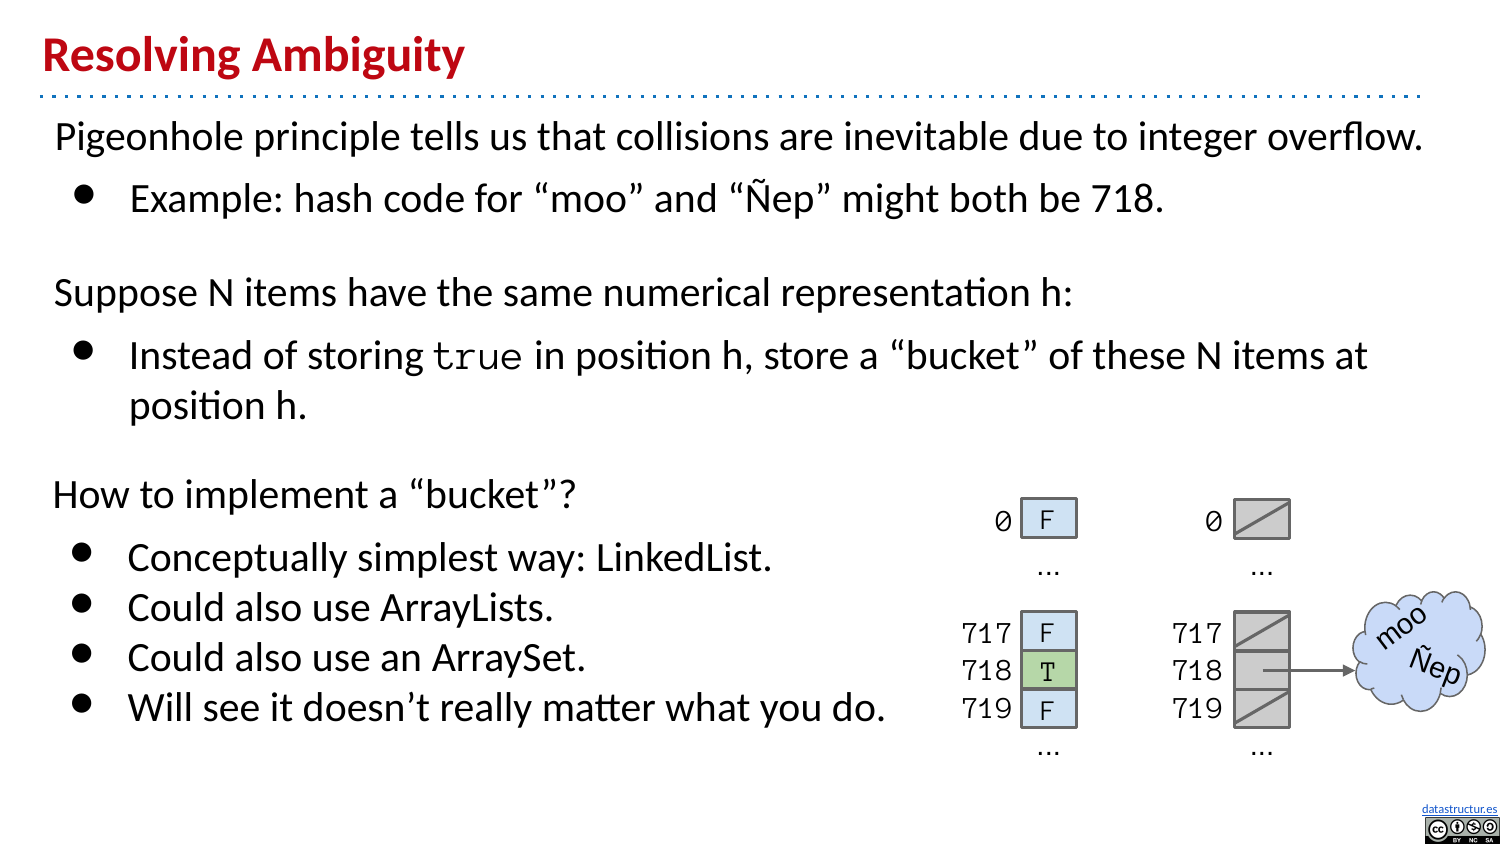

# Resolving Ambiguity
Pigeonhole principle tells us that collisions are inevitable due to integer overflow.
Example: hash code for “moo” and “Ñep” might both be 718.
Suppose N items have the same numerical representation h:
Instead of storing true in position h, store a “bucket” of these N items at position h.
How to implement a “bucket”?
Conceptually simplest way: LinkedList.
Could also use ArrayLists.
Could also use an ArraySet.
Will see it doesn’t really matter what you do.
   0

 717
 718
 719
   0

 717
 718
 719

...
moo

Ñep

...
F
...
F
T
F
...